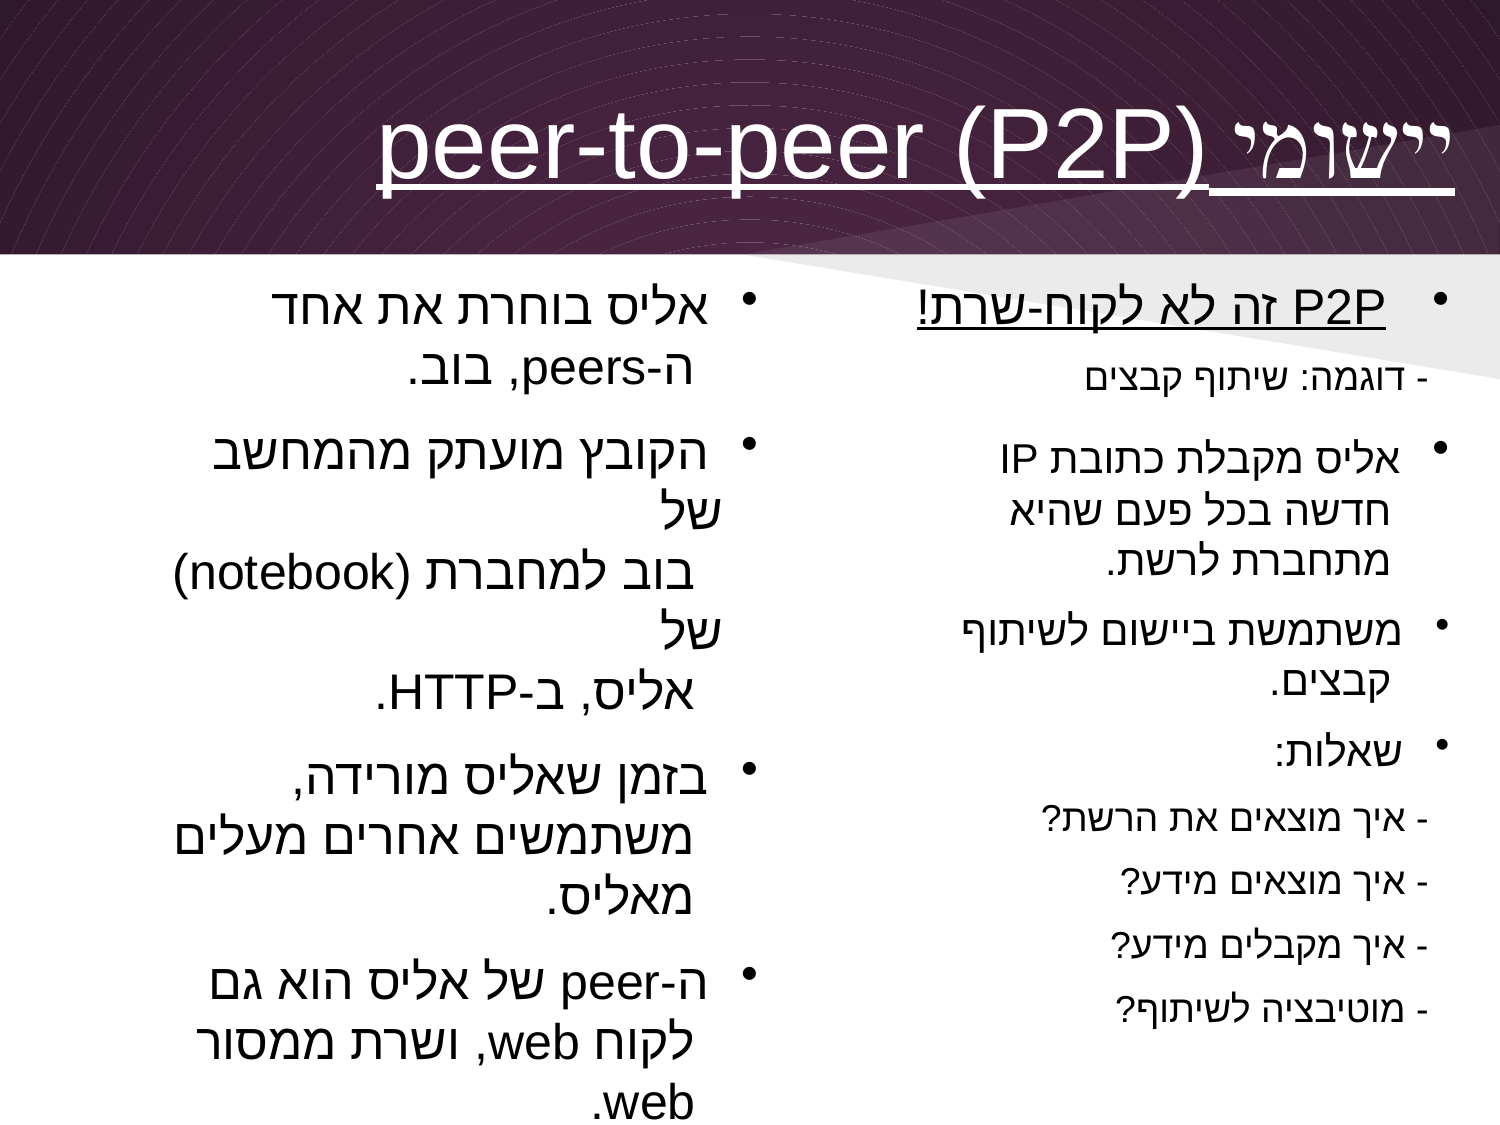

# יישומי peer-to-peer (P2P)
 אליס בוחרת את אחד
  ה-peers, בוב.
 הקובץ מועתק מהמחשב של
  בוב למחברת (notebook) של
  אליס, ב-HTTP.
 בזמן שאליס מורידה,
  משתמשים אחרים מעלים
  מאליס.
 ה-peer של אליס הוא גם
  לקוח web, ושרת ממסור
  web.
  P2P זה לא לקוח-שרת!
  - דוגמה: שיתוף קבצים
 אליס מקבלת כתובת IP
  חדשה בכל פעם שהיא
  מתחברת לרשת.
 משתמשת ביישום לשיתוף
  קבצים.
 שאלות:
  - איך מוצאים את הרשת?
  - איך מוצאים מידע?
  - איך מקבלים מידע?
  - מוטיבציה לשיתוף?